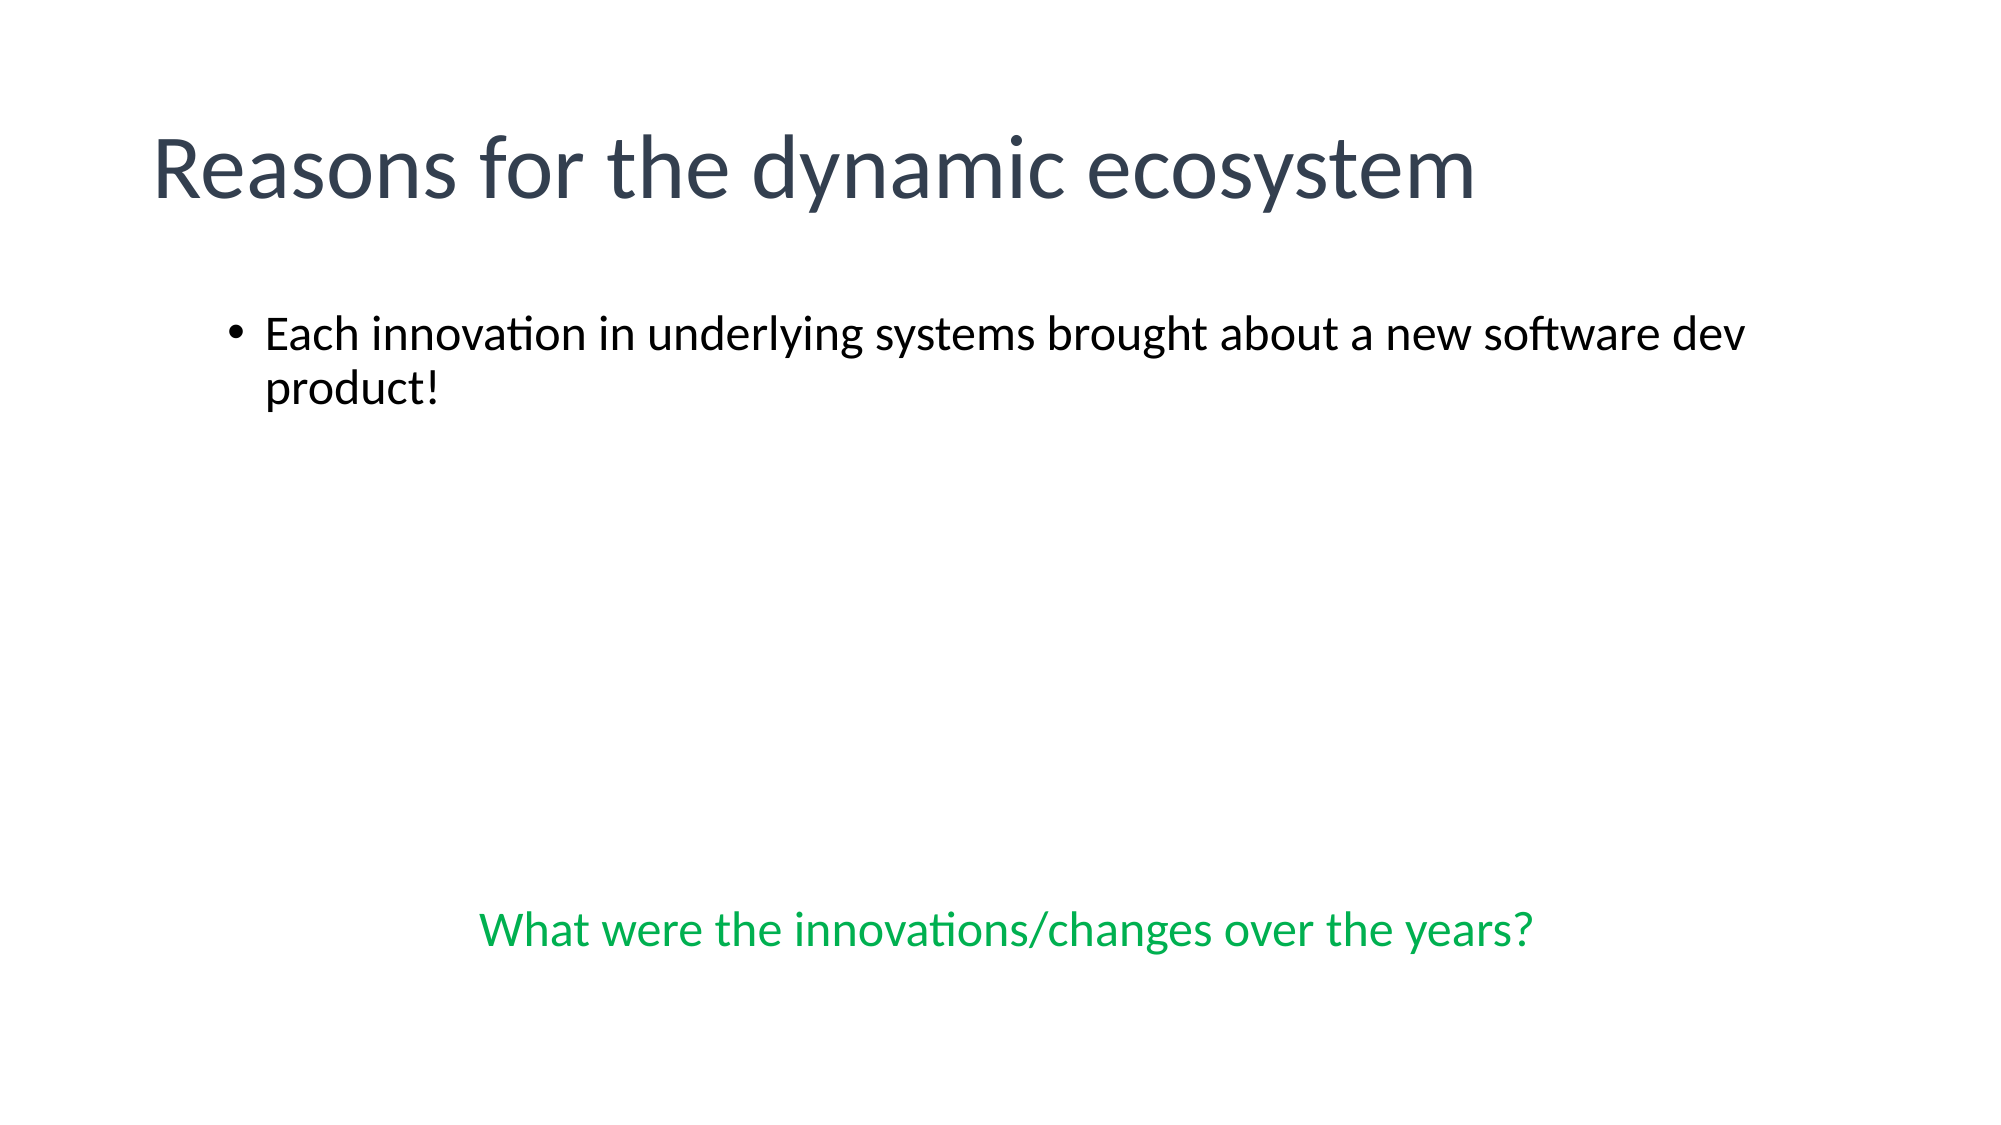

# Reasons for the dynamic ecosystem
Each innovation in underlying systems brought about a new software dev product!
What were the innovations/changes over the years?